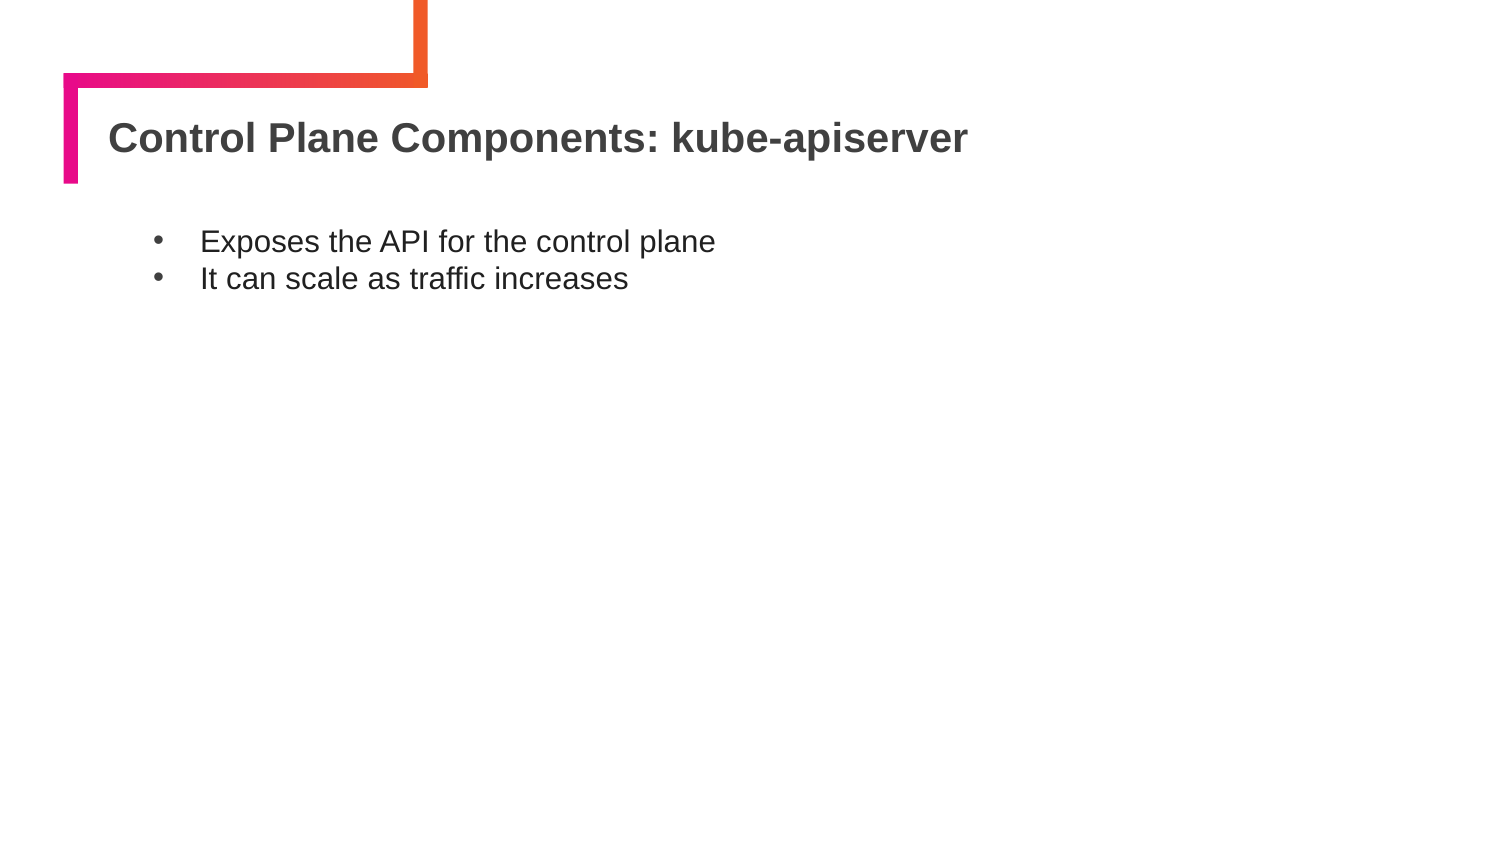

# Control Plane Components: kube-apiserver
Exposes the API for the control plane
It can scale as traffic increases
100